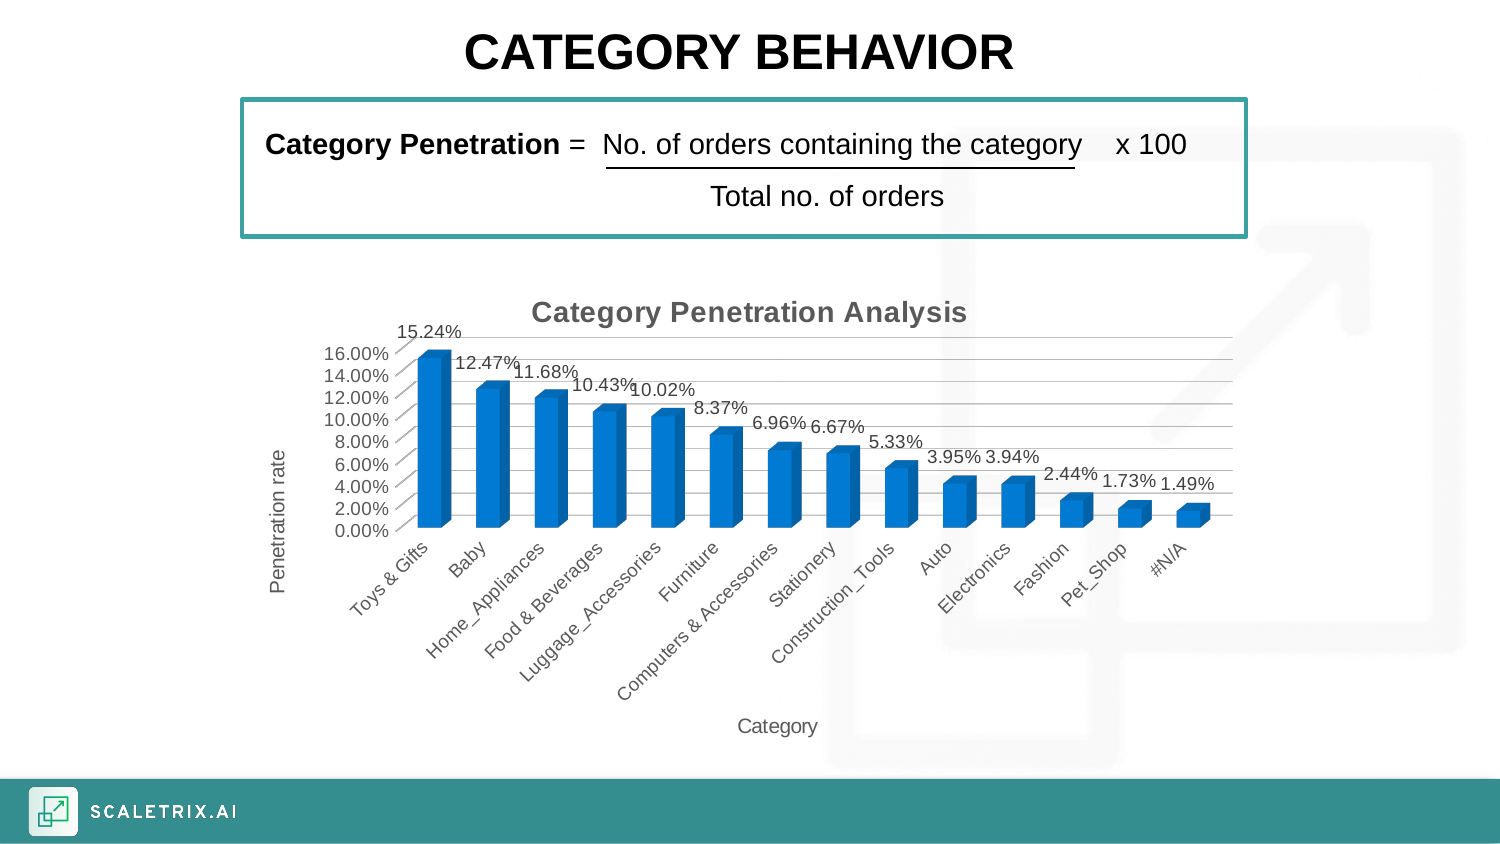

CATEGORY BEHAVIOR

Category Penetration =  No. of orders containing the category    x 100
Total no. of orders

[unsupported chart]